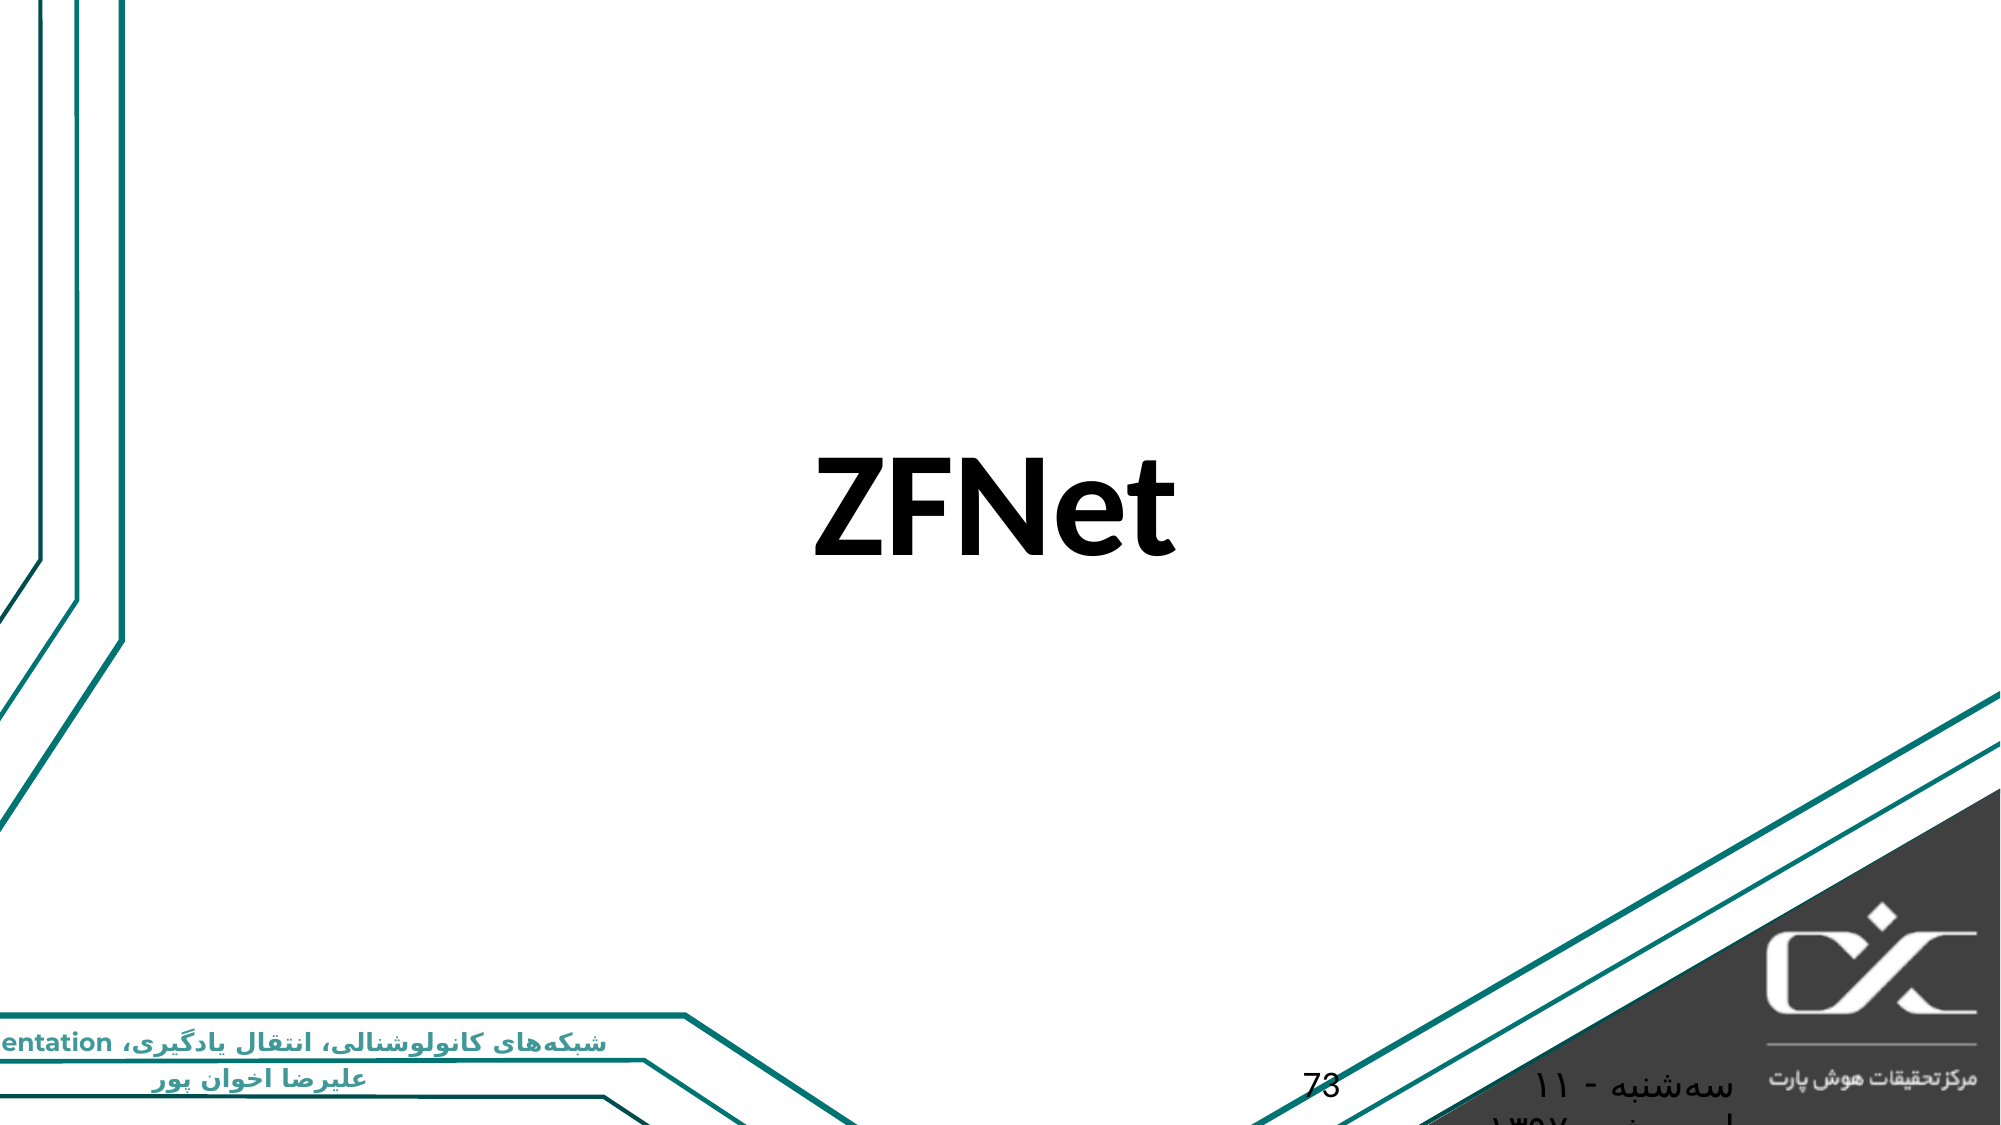

# ZFNet
73
سه‌شنبه - ۱۱ اردیبهشت ۱۳۹۷